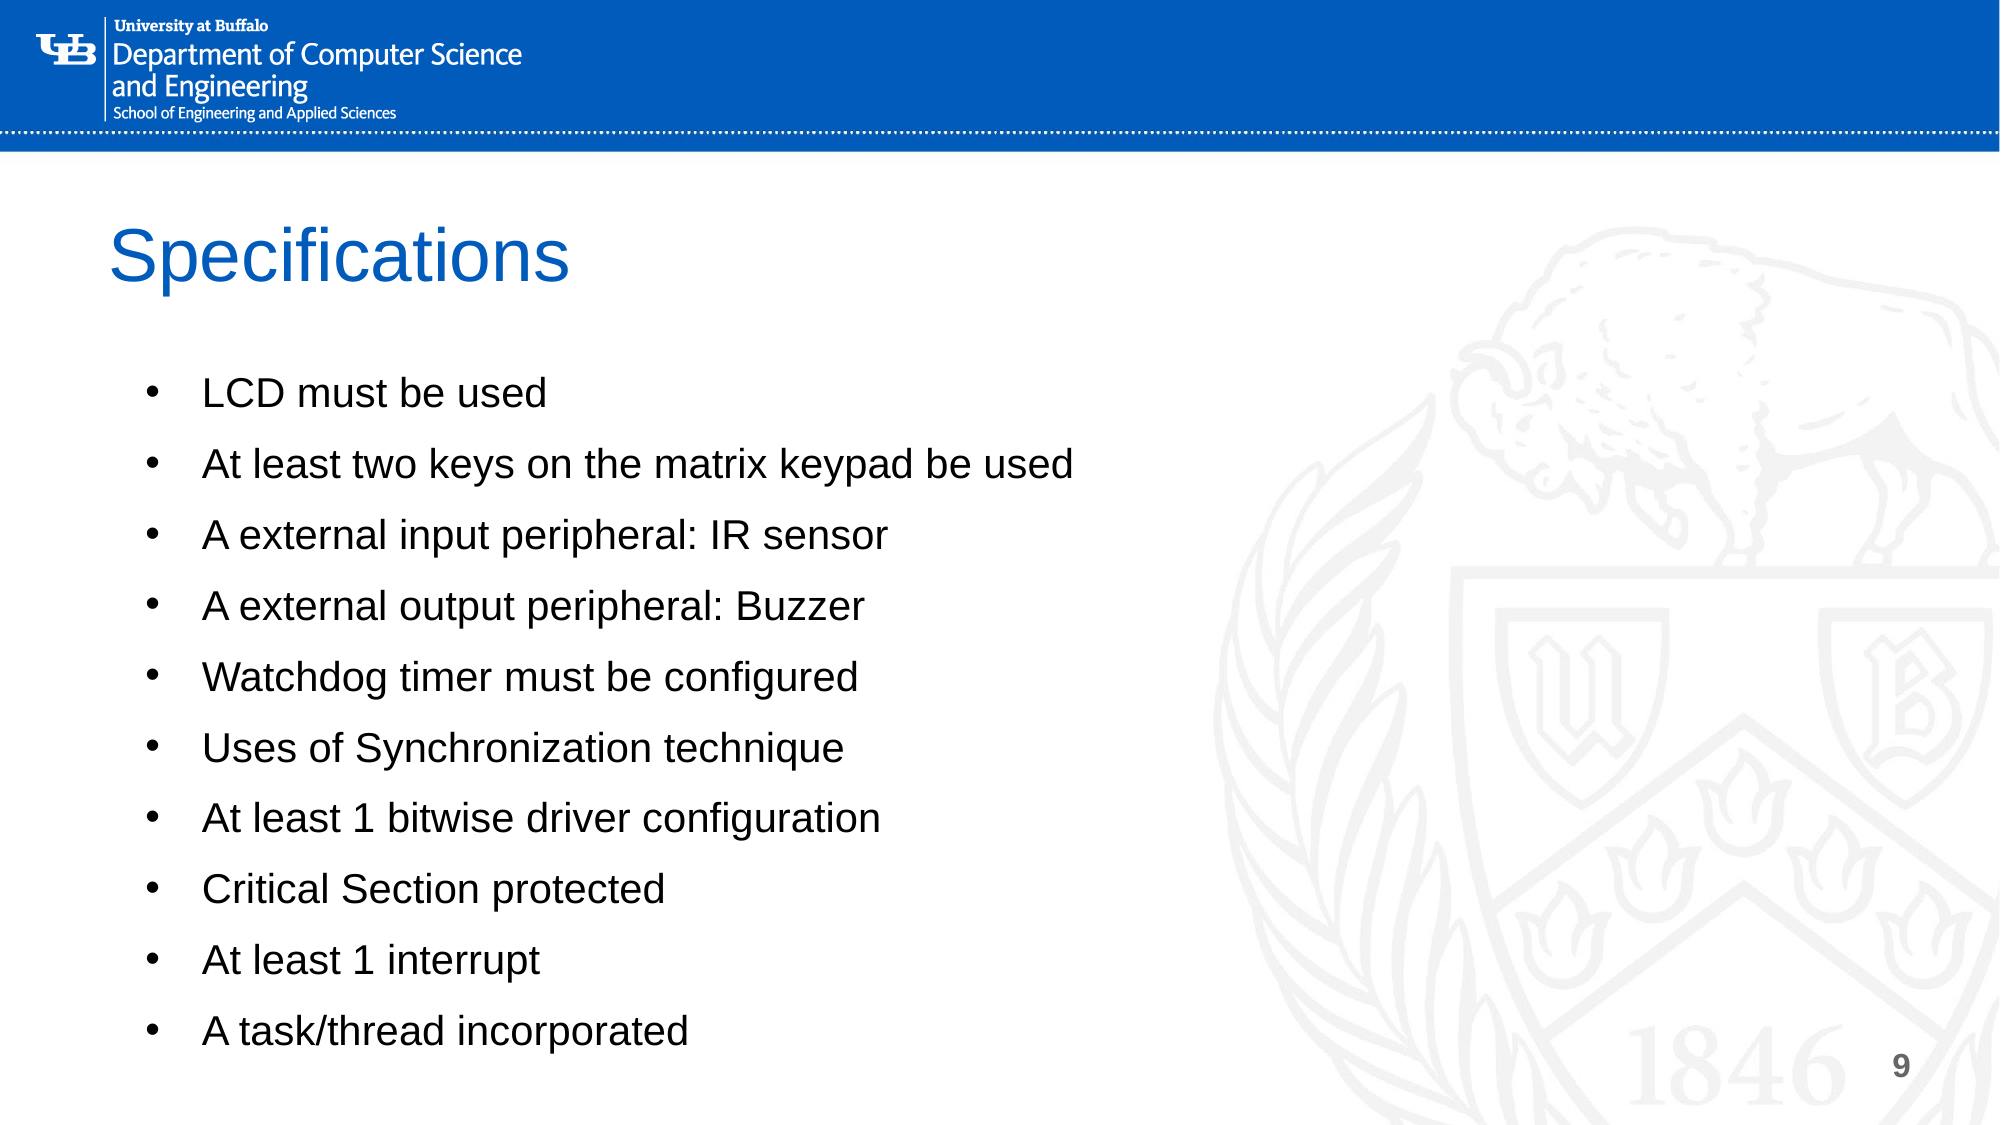

# Specifications
LCD must be used
At least two keys on the matrix keypad be used
A external input peripheral: IR sensor
A external output peripheral: Buzzer
Watchdog timer must be configured
Uses of Synchronization technique
At least 1 bitwise driver configuration
Critical Section protected
At least 1 interrupt
A task/thread incorporated